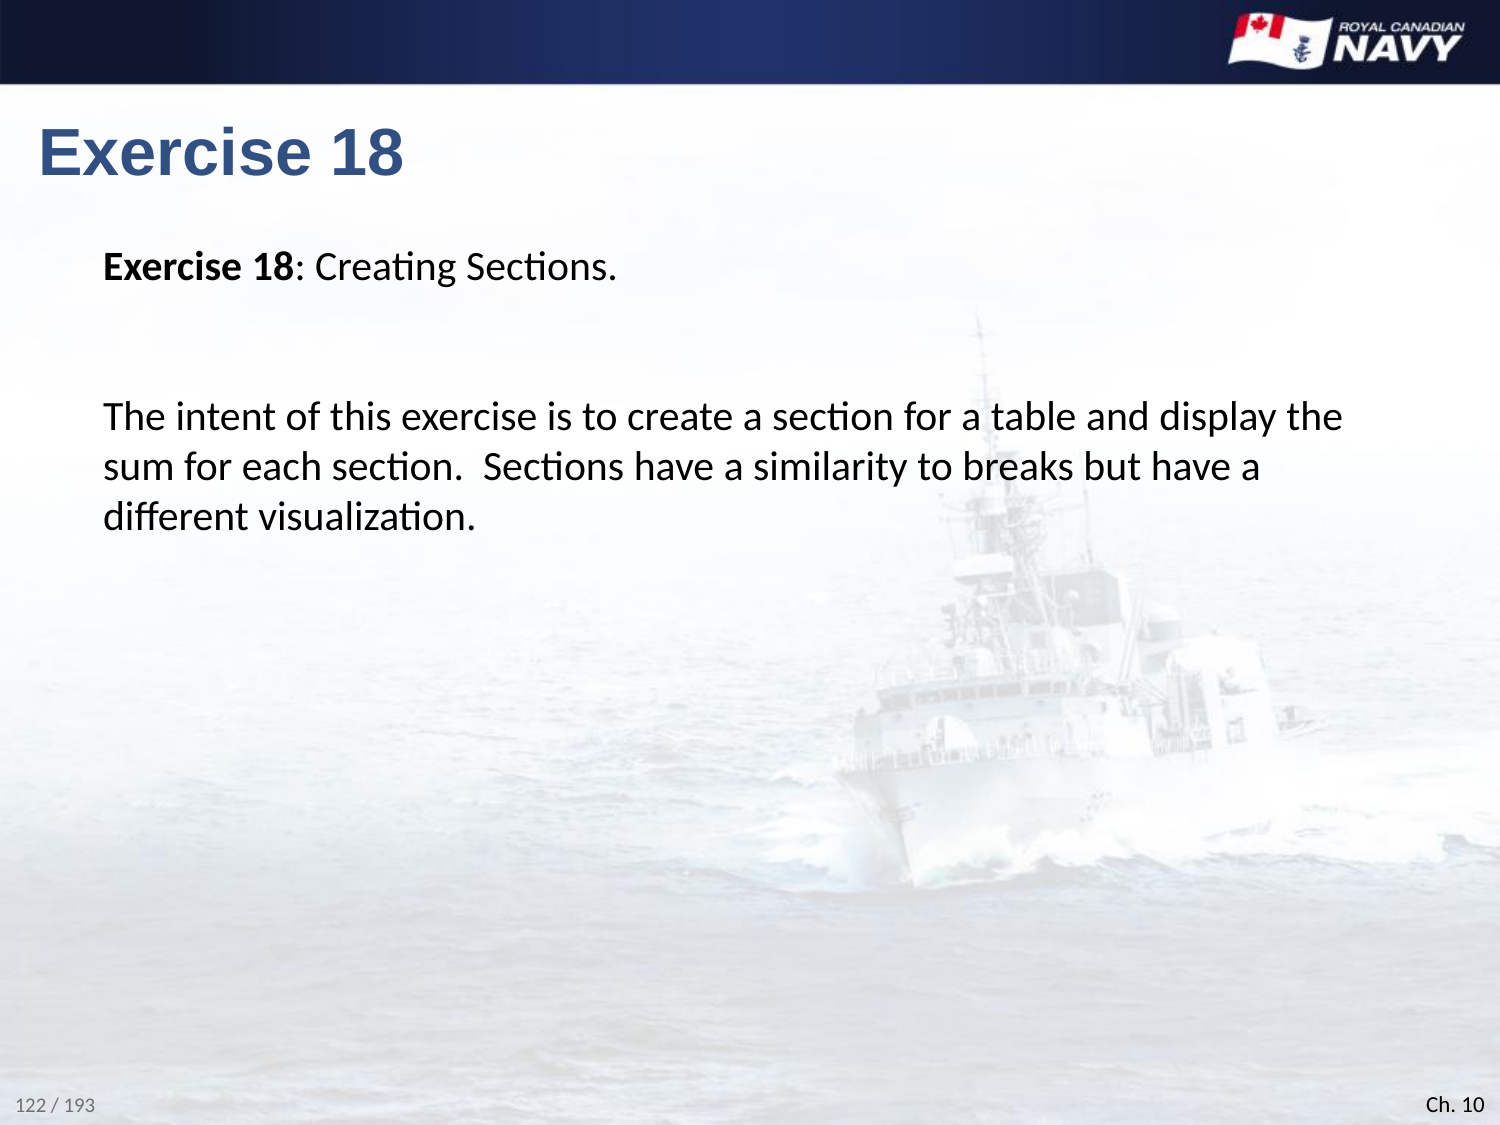

# Exercise 18
Exercise 18: Creating Sections.

The intent of this exercise is to create a section for a table and display the sum for each section.  Sections have a similarity to breaks but have a different visualization.

Ch. 10
122 / 193